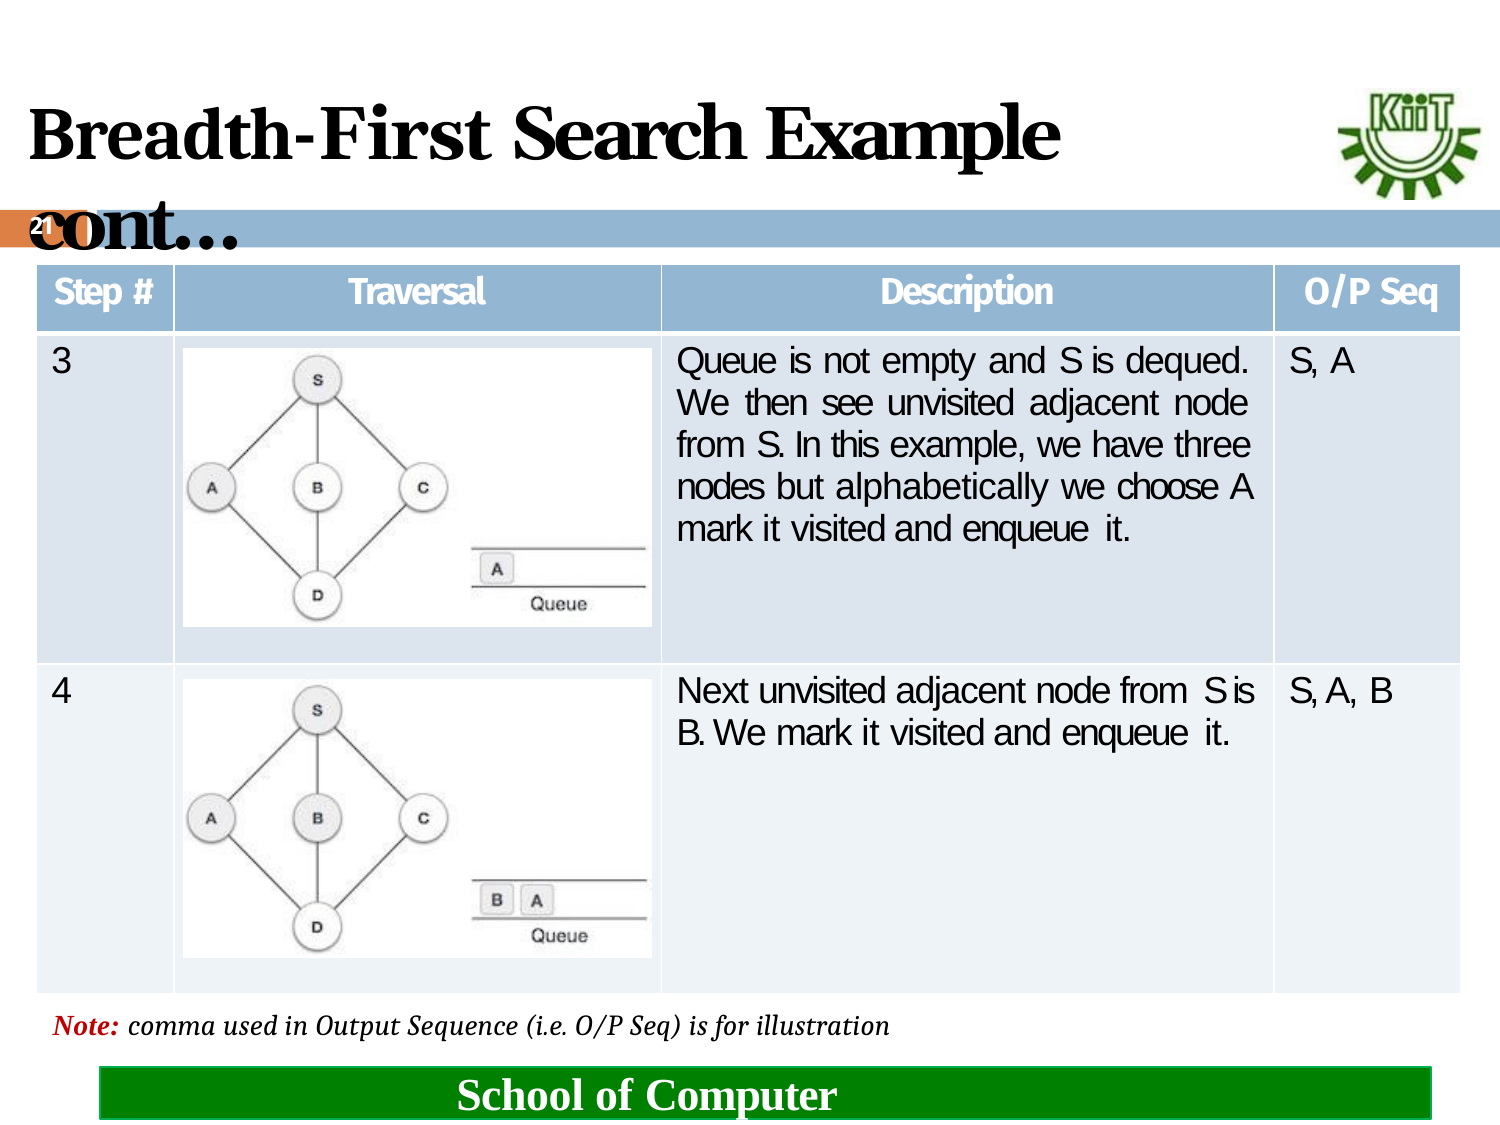

# Breadth-First Search Example cont…

21
| Step # | Traversal | Description | O/P Seq |
| --- | --- | --- | --- |
| 3 |  | Queue is not empty and S is dequed. We then see unvisited adjacent node from S. In this example, we have three nodes but alphabetically we choose A mark it visited and enqueue it. | S, A |
| 4 |  | Next unvisited adjacent node from S is B. We mark it visited and enqueue it. | S, A, B |

Note: comma used in Output Sequence (i.e. O/P Seq) is for illustration

School of Computer Engineering